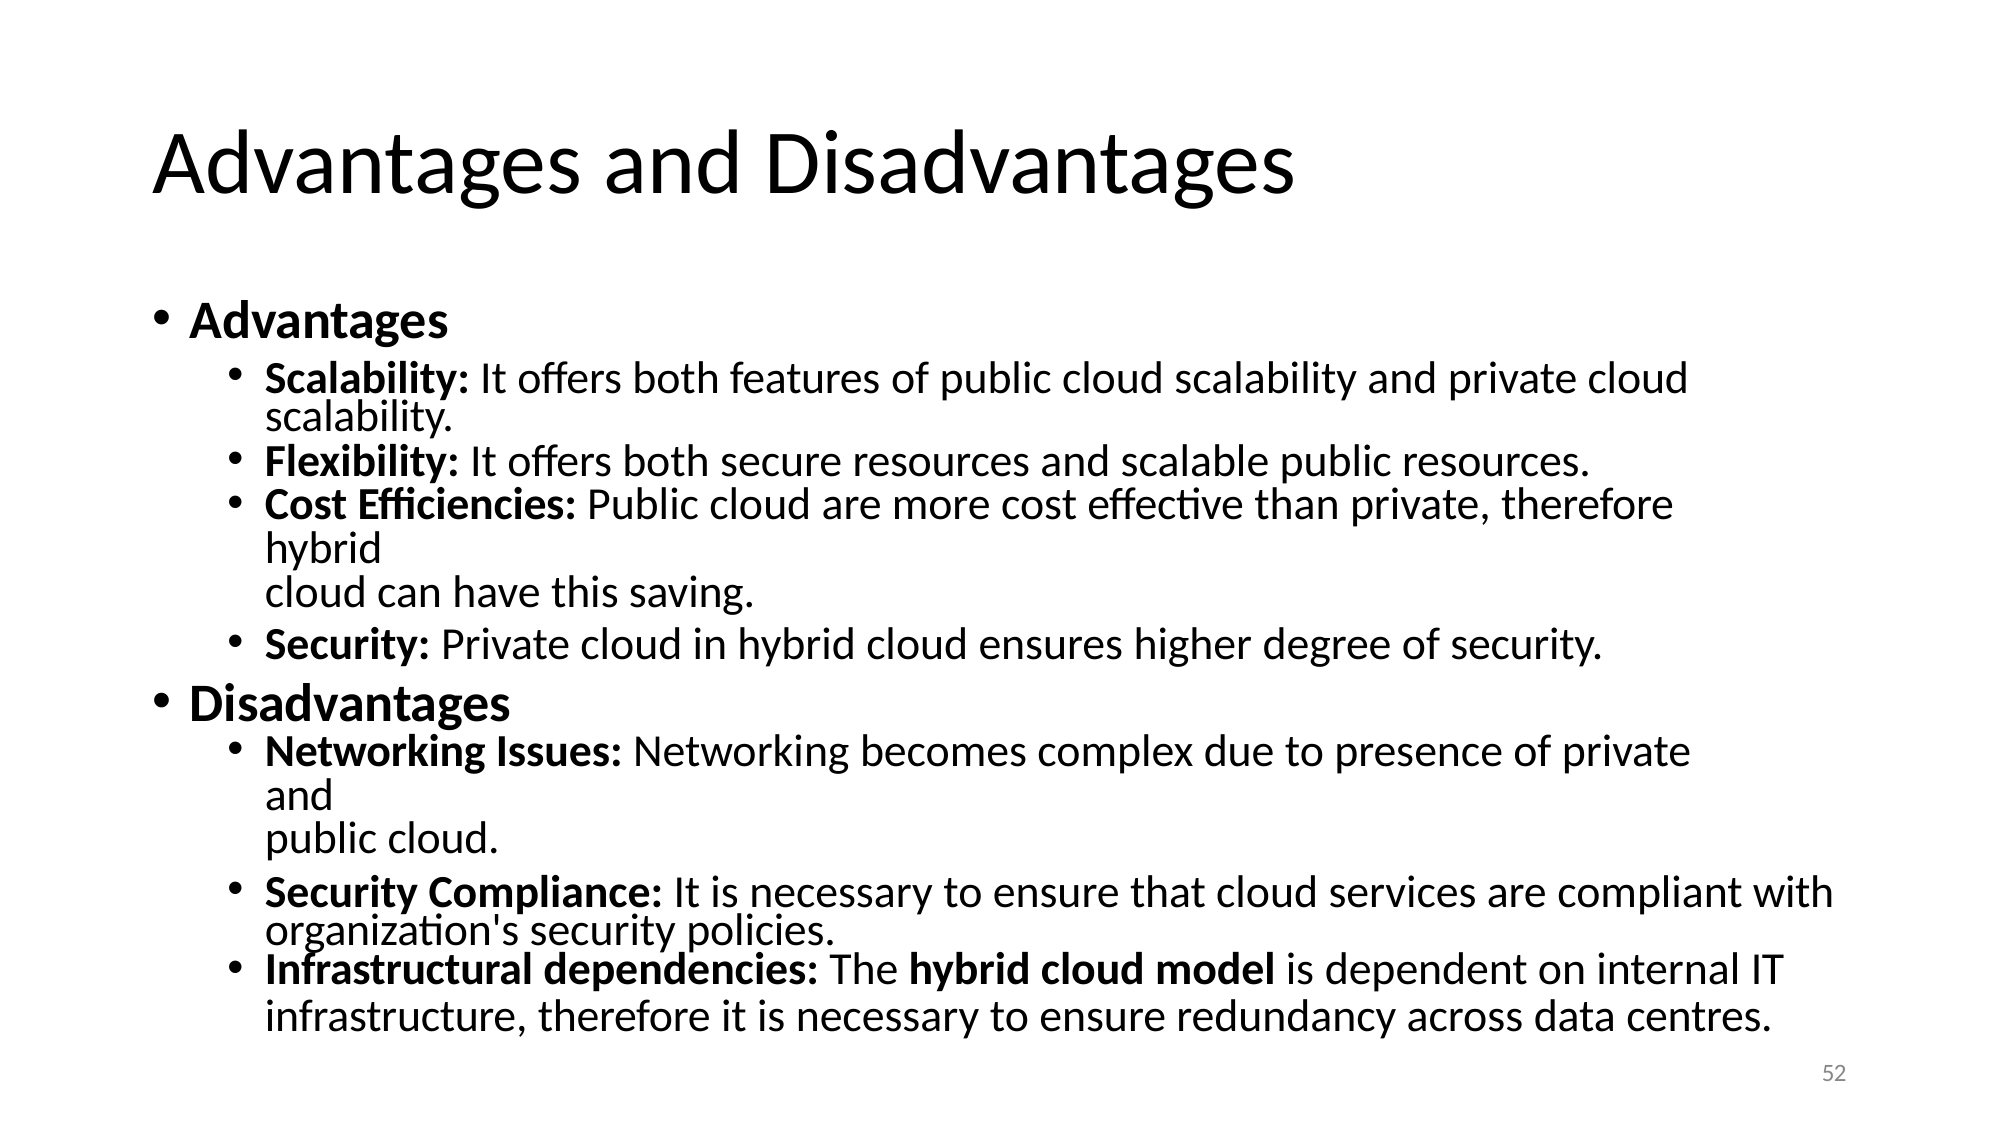

# Advantages and Disadvantages
Advantages
Scalability: It offers both features of public cloud scalability and private cloud scalability.
Flexibility: It offers both secure resources and scalable public resources.
Cost Efficiencies: Public cloud are more cost effective than private, therefore hybrid
cloud can have this saving.
Security: Private cloud in hybrid cloud ensures higher degree of security.
Disadvantages
Networking Issues: Networking becomes complex due to presence of private and
public cloud.
Security Compliance: It is necessary to ensure that cloud services are compliant with organization's security policies.
Infrastructural dependencies: The hybrid cloud model is dependent on internal IT
infrastructure, therefore it is necessary to ensure redundancy across data centres.
52